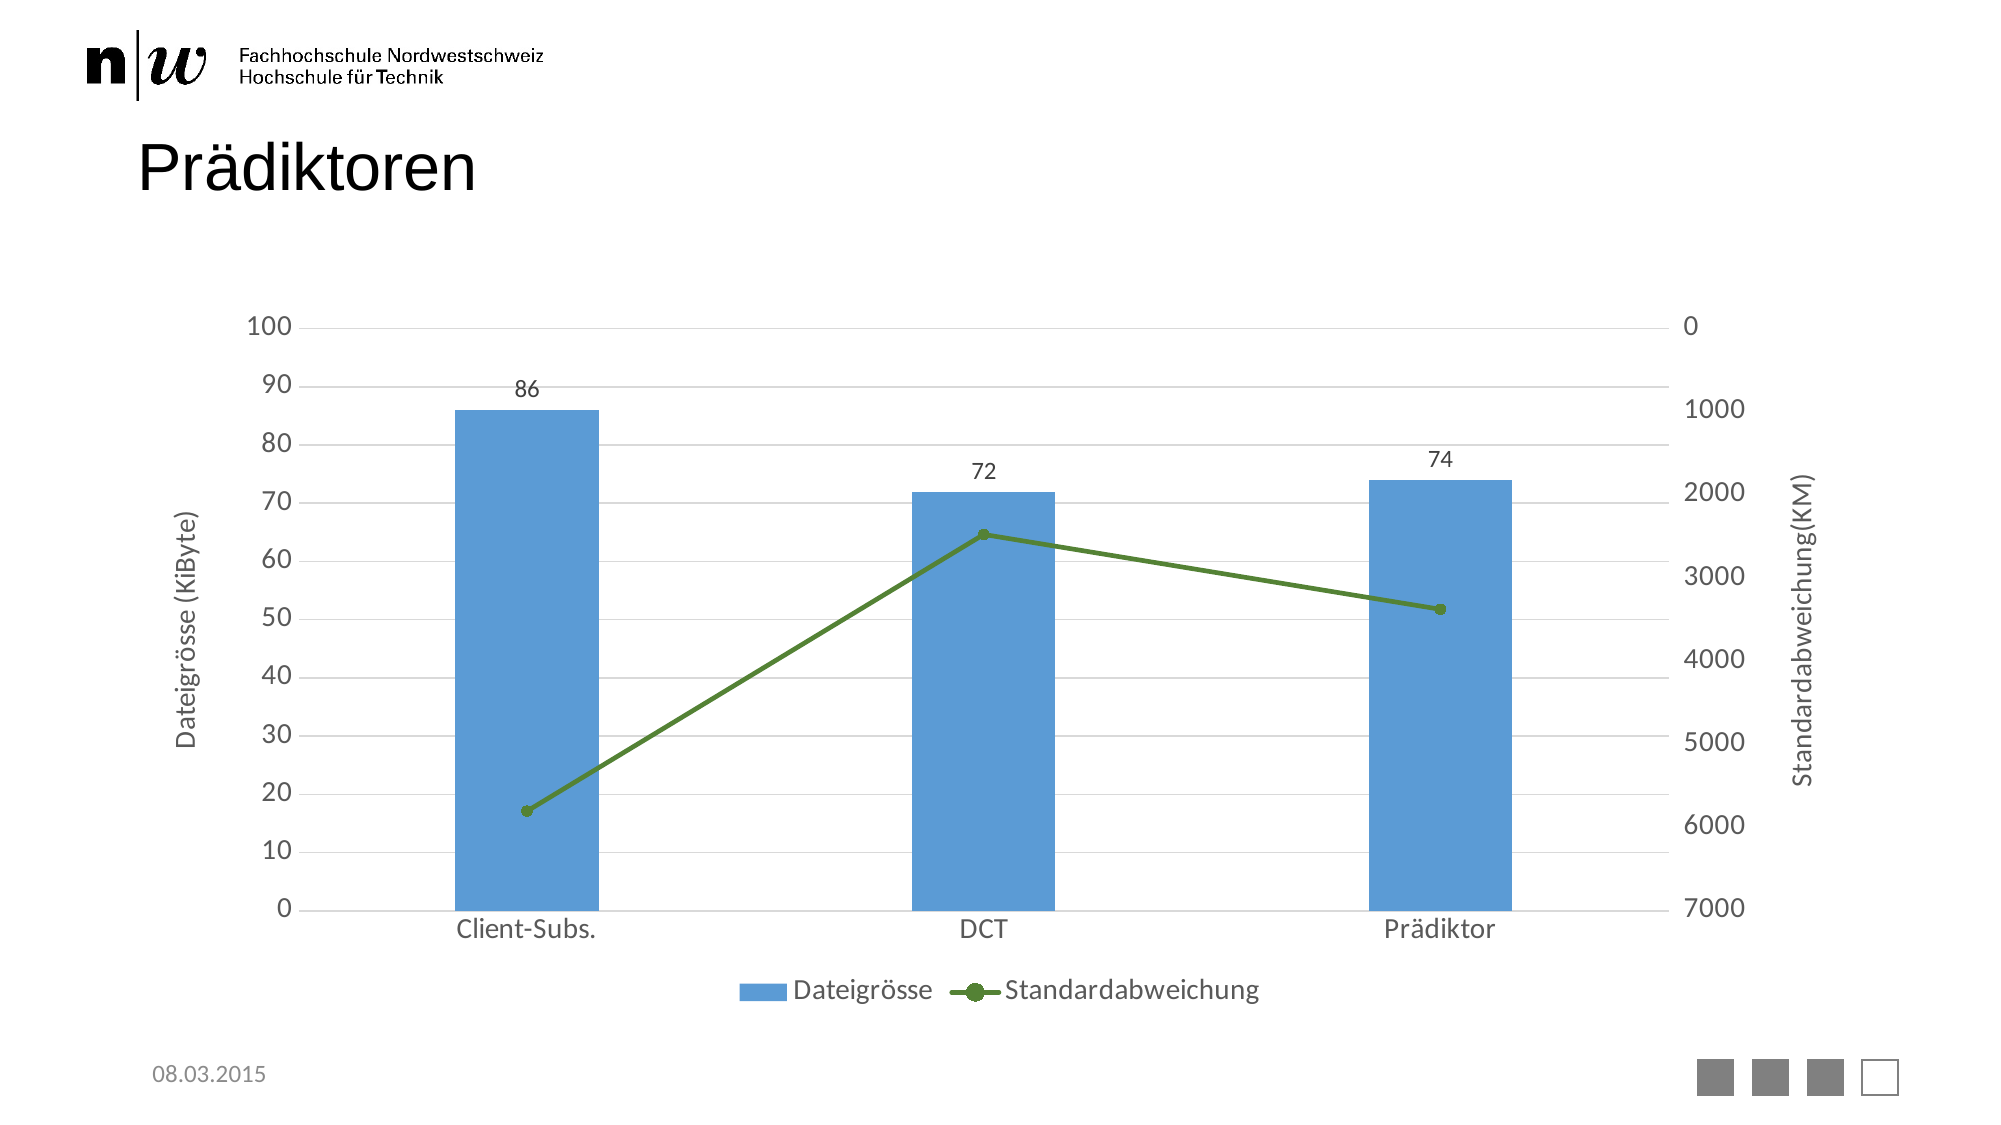

# Prädiktoren

### Chart

| Category | Dateigrösse | Standardabweichung |
|---|---|---|
| Client-Subs. | 86.0 | 5802.0 |
| DCT | 72.0 | 2476.0 |
| Prädiktor | 74.0 | 3376.0 |
08.03.2015
25